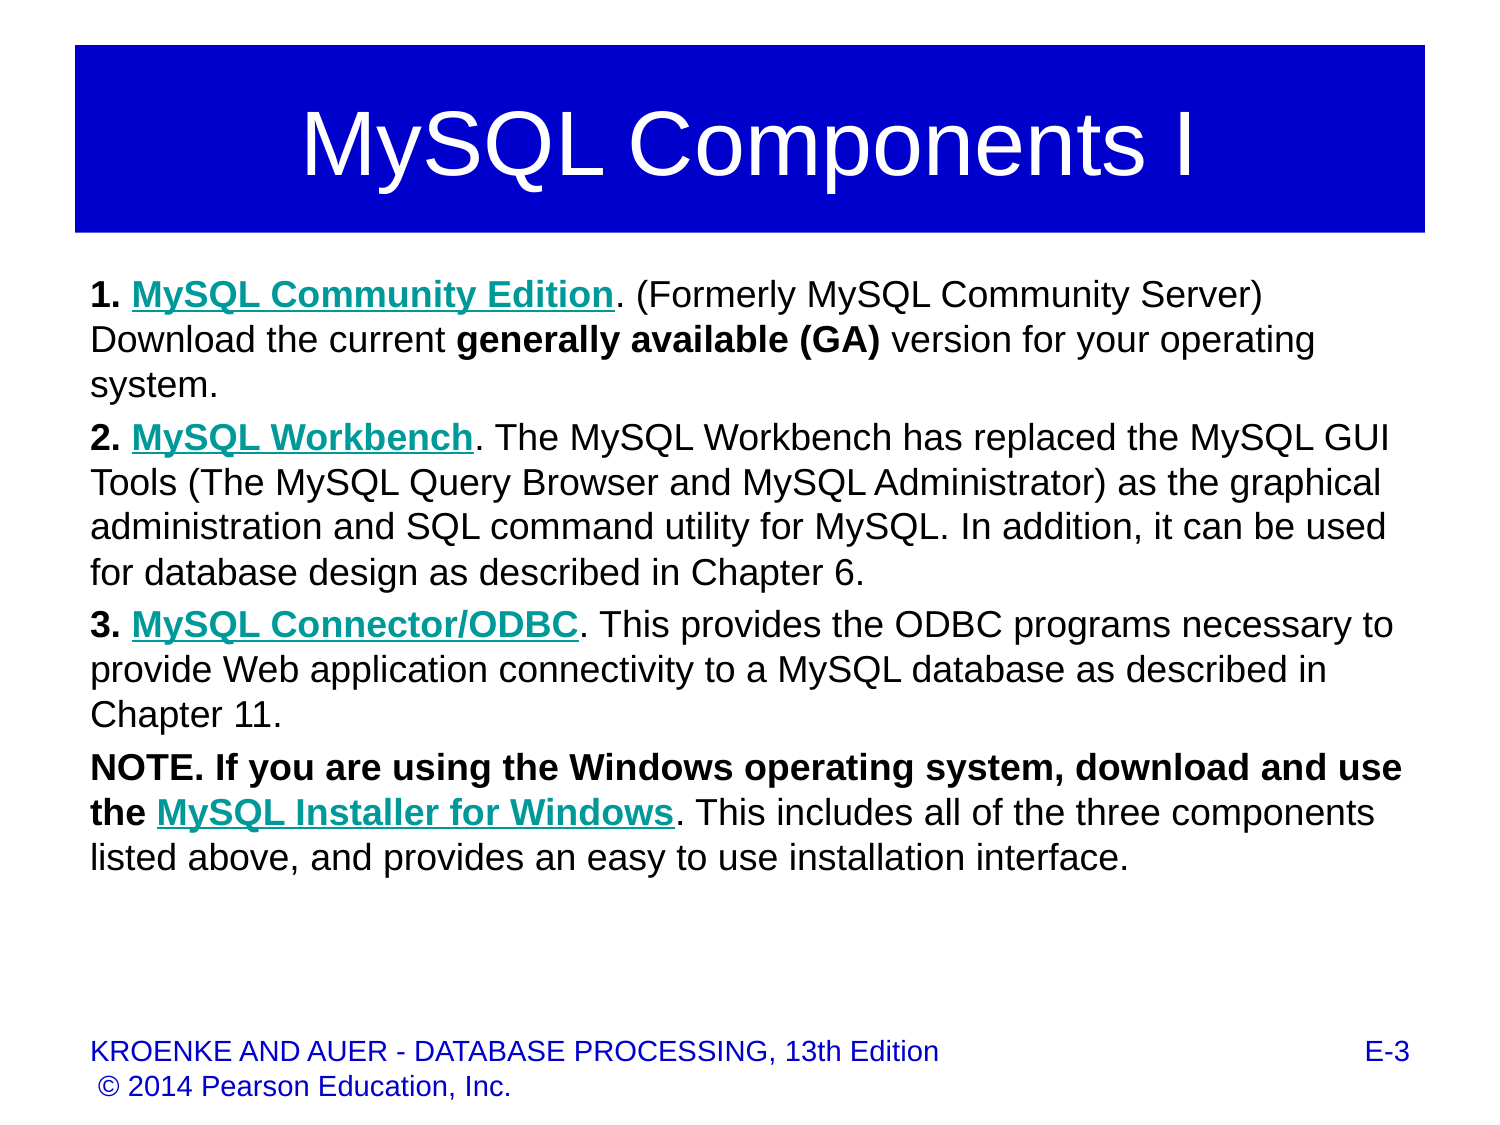

# MySQL Components I
1. MySQL Community Edition. (Formerly MySQL Community Server) Download the current generally available (GA) version for your operating system.
2. MySQL Workbench. The MySQL Workbench has replaced the MySQL GUI Tools (The MySQL Query Browser and MySQL Administrator) as the graphical administration and SQL command utility for MySQL. In addition, it can be used for database design as described in Chapter 6.
3. MySQL Connector/ODBC. This provides the ODBC programs necessary to provide Web application connectivity to a MySQL database as described in Chapter 11.
NOTE. If you are using the Windows operating system, download and use the MySQL Installer for Windows. This includes all of the three components listed above, and provides an easy to use installation interface.

E-3
KROENKE AND AUER - DATABASE PROCESSING, 13th Edition  © 2014 Pearson Education, Inc.